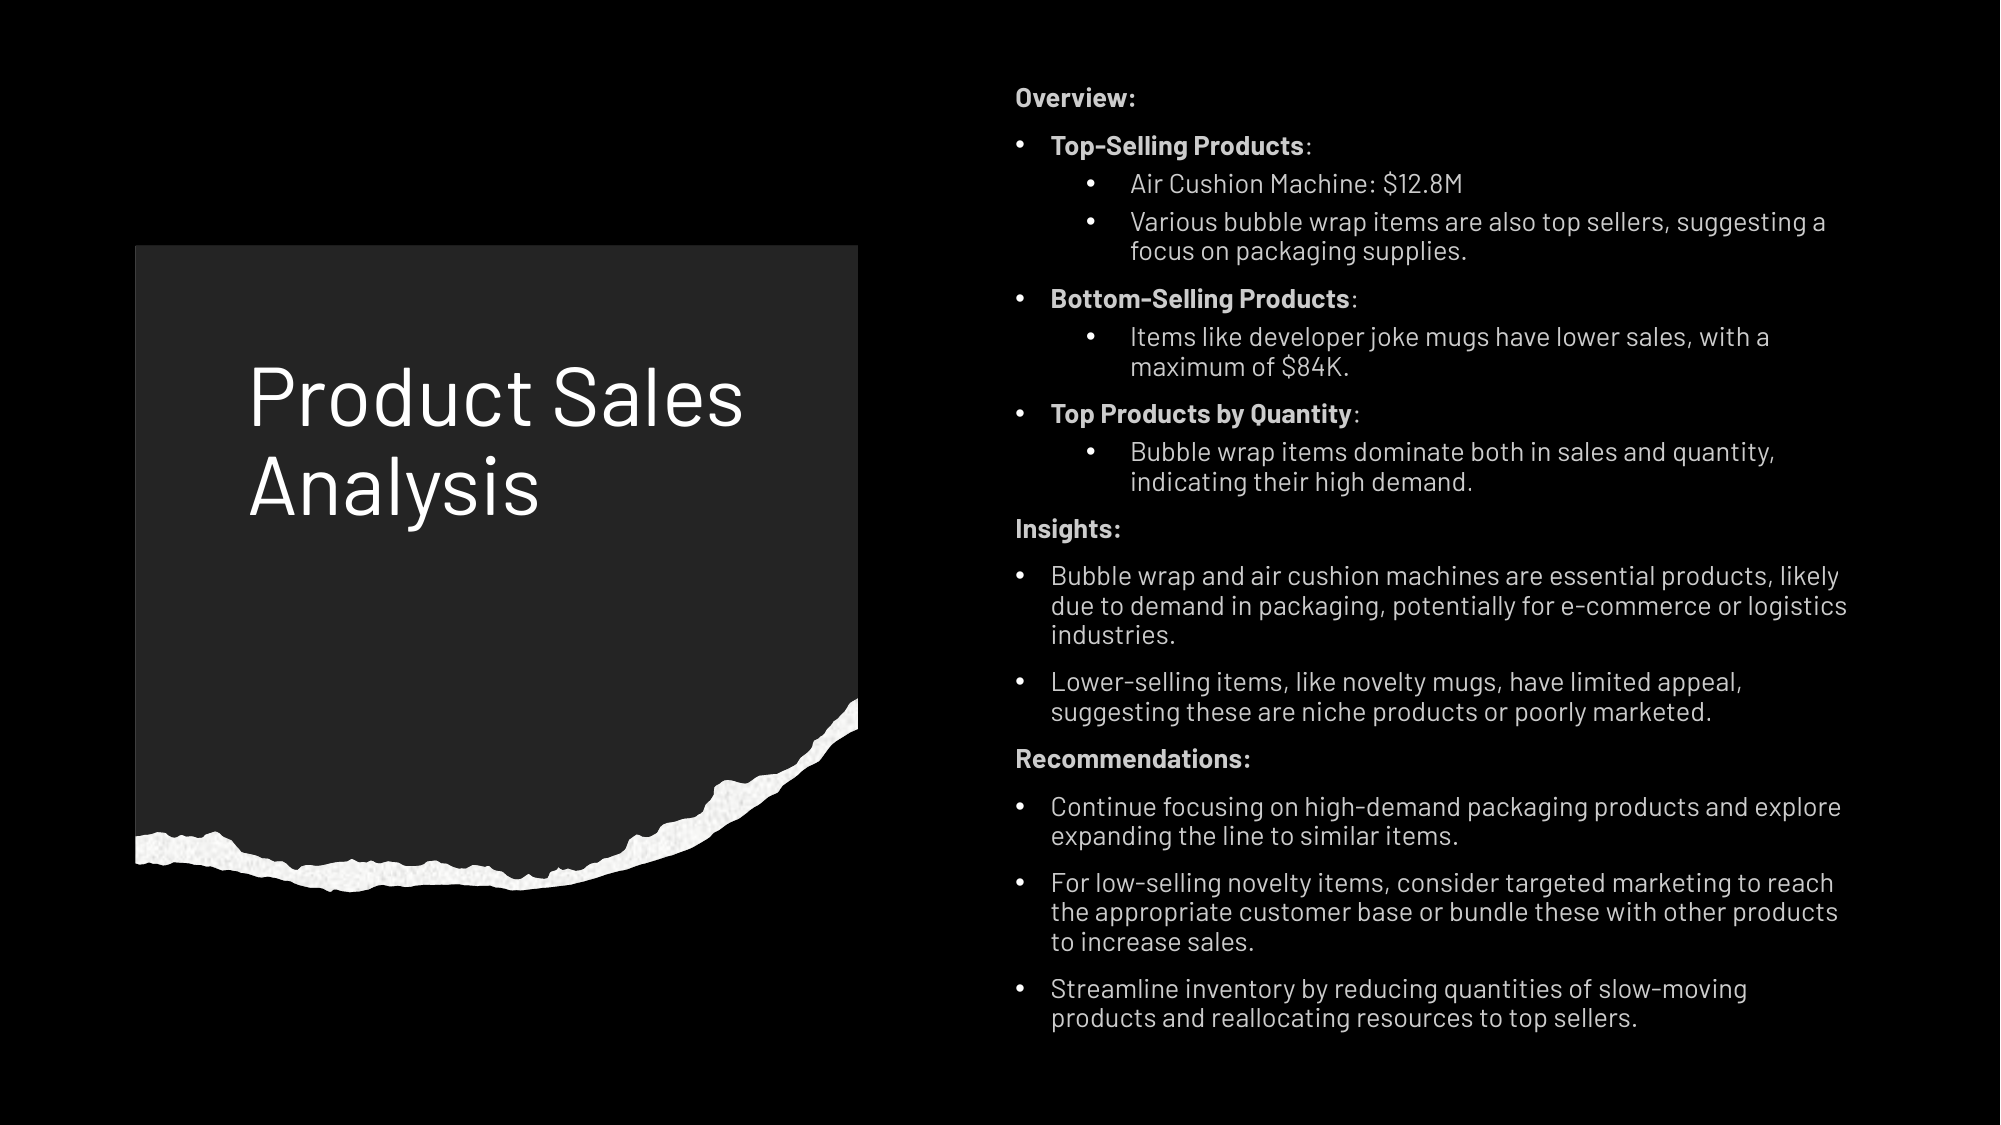

Overview:
Top-Selling Products:
Air Cushion Machine: $12.8M
Various bubble wrap items are also top sellers, suggesting a focus on packaging supplies.
Bottom-Selling Products:
Items like developer joke mugs have lower sales, with a maximum of $84K.
Top Products by Quantity:
Bubble wrap items dominate both in sales and quantity, indicating their high demand.
Insights:
Bubble wrap and air cushion machines are essential products, likely due to demand in packaging, potentially for e-commerce or logistics industries.
Lower-selling items, like novelty mugs, have limited appeal, suggesting these are niche products or poorly marketed.
Recommendations:
Continue focusing on high-demand packaging products and explore expanding the line to similar items.
For low-selling novelty items, consider targeted marketing to reach the appropriate customer base or bundle these with other products to increase sales.
Streamline inventory by reducing quantities of slow-moving products and reallocating resources to top sellers.

# Product Sales Analysis